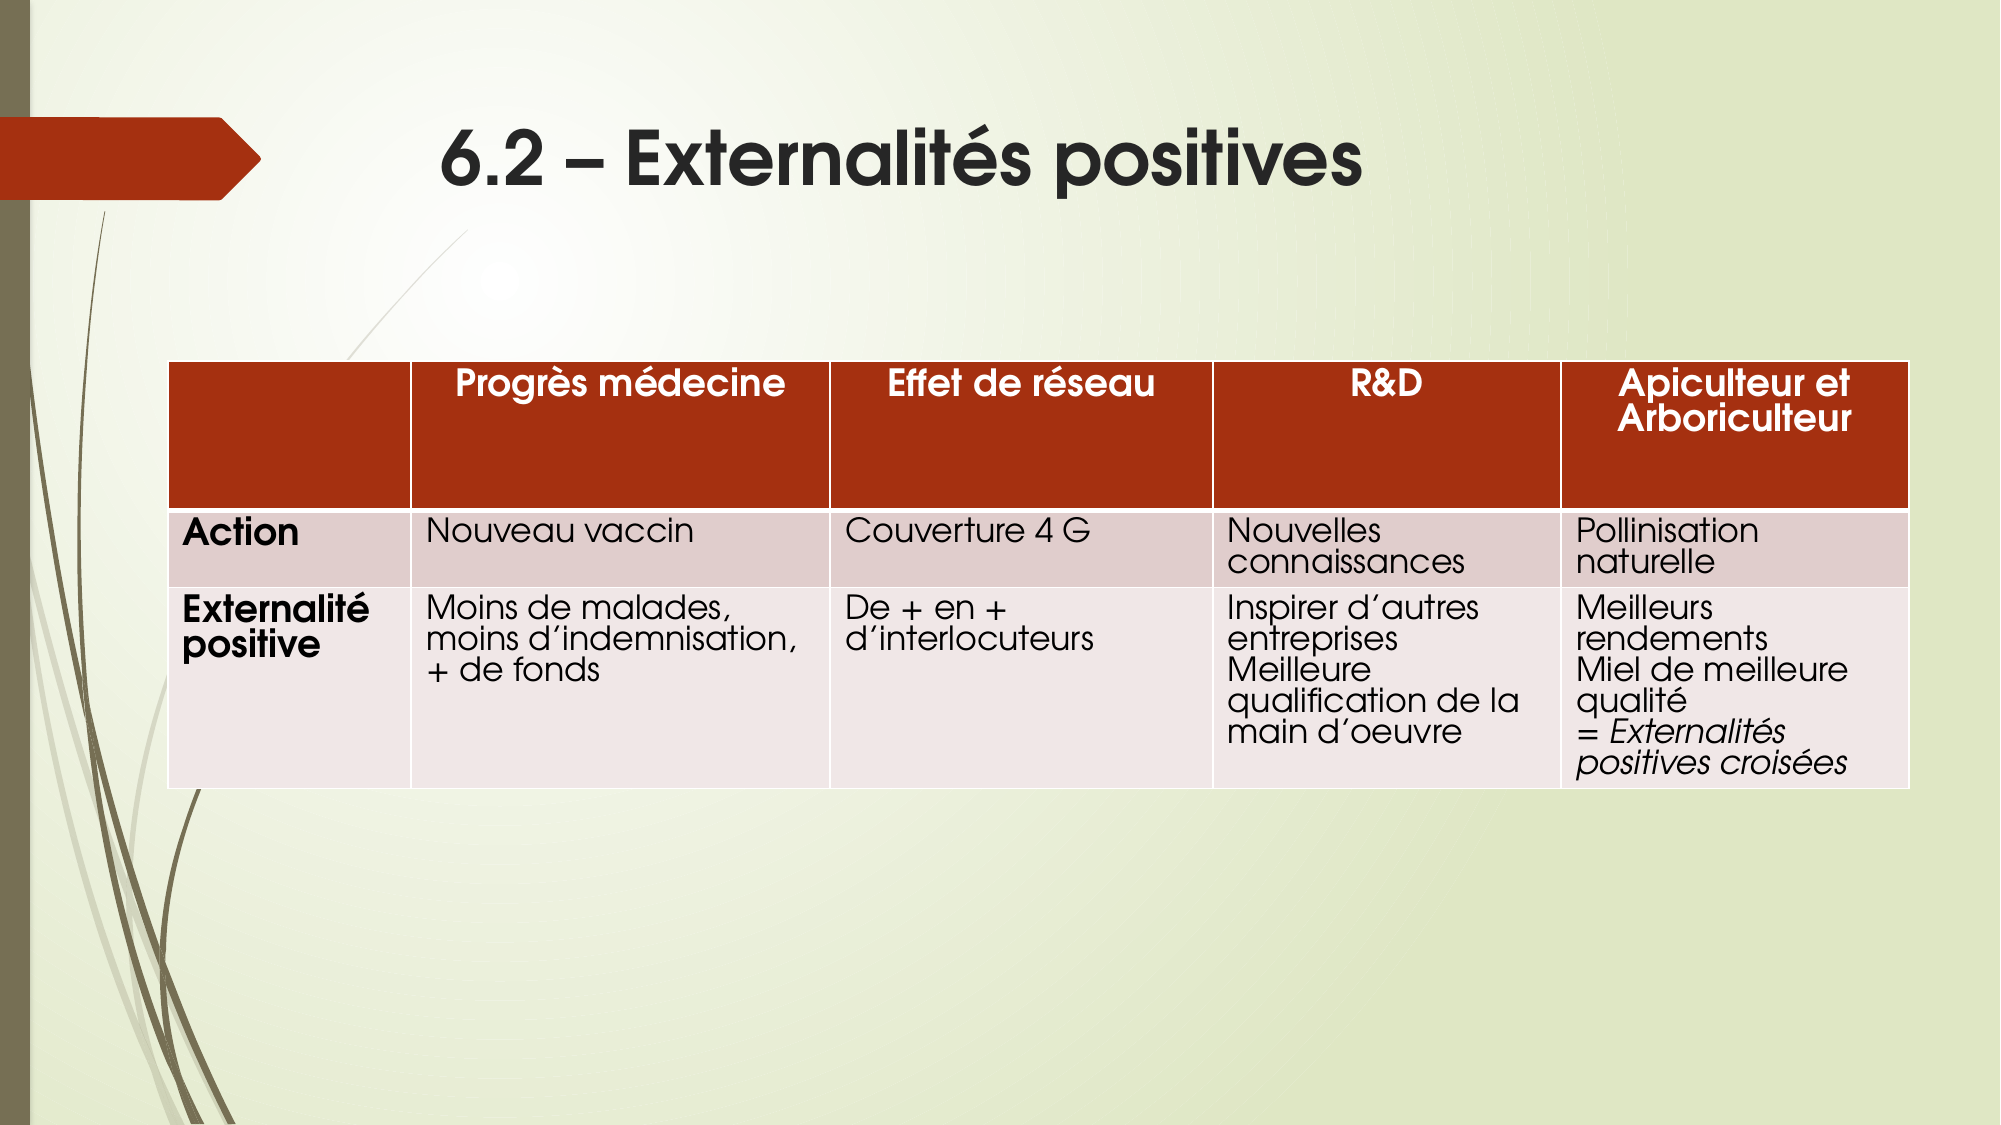

# 6.2 – Externalités positives

|  | Progrès médecine | Effet de réseau | R&D | Apiculteur et Arboriculteur |
| --- | --- | --- | --- | --- |
| Action | Nouveau vaccin | Couverture 4 G | Nouvelles connaissances | Pollinisation naturelle |
| Externalité positive | Moins de malades, moins d’indemnisation, + de fonds | De + en + d’interlocuteurs | Inspirer d’autres entreprises Meilleure qualification de la main d’oeuvre | Meilleurs rendements Miel de meilleure qualité = Externalités positives croisées |